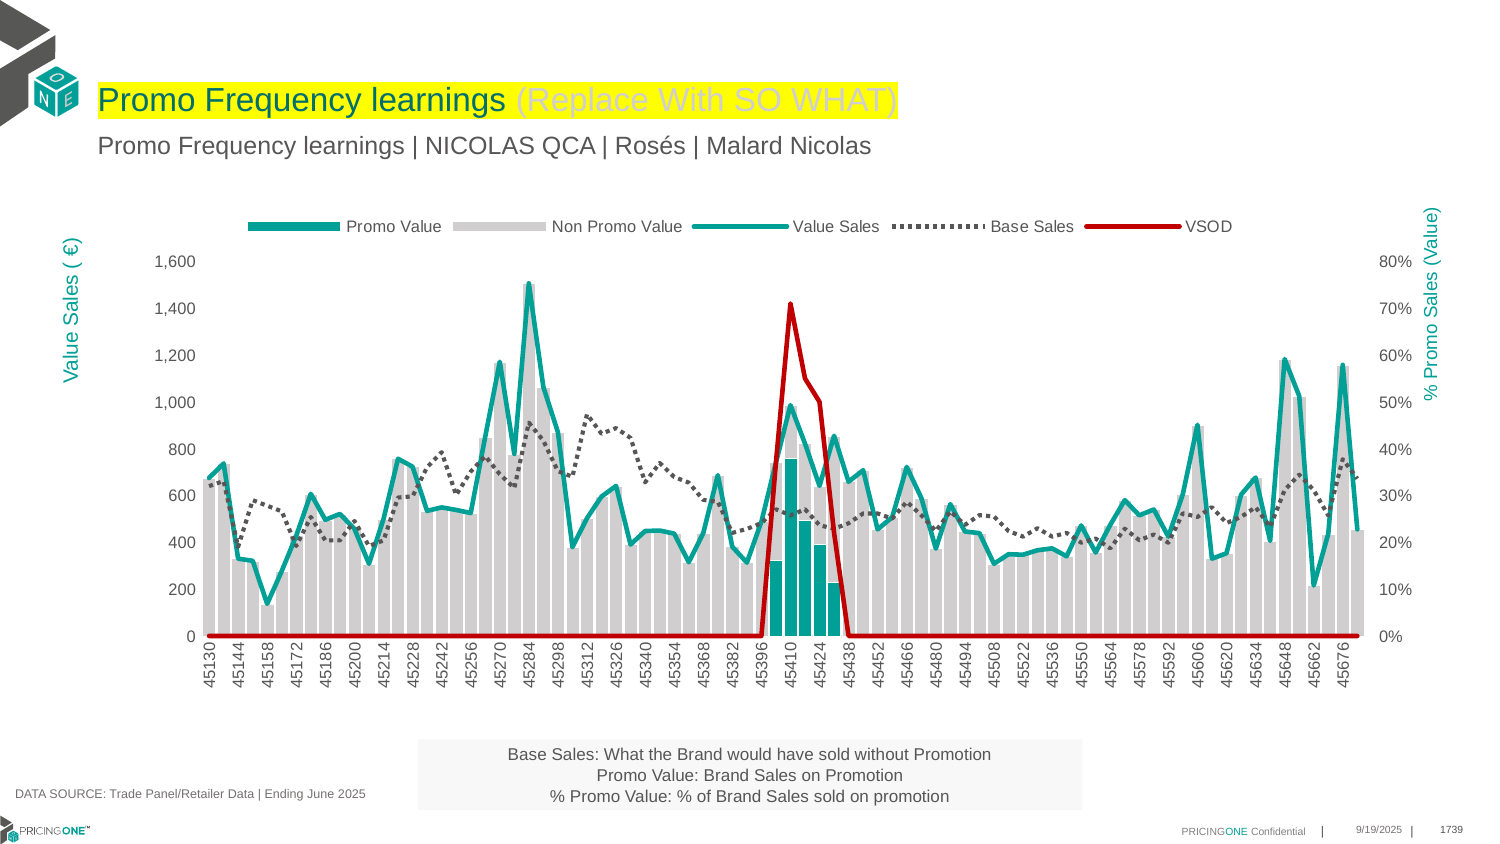

# Promo Frequency learnings (Replace With SO WHAT)
Promo Frequency learnings | NICOLAS QCA | Rosés | Malard Nicolas

### Chart

| Category | Promo Value | Non Promo Value | Value Sales | Base Sales | VSOD |
|---|---|---|---|---|---|
| 45130.0 | 0.0 | 675.0 | 675.0 | 640.0 | 0.0 |
| 45137.0 | 0.0 | 737.0 | 737.0 | 662.0 | 0.0 |
| 45144.0 | 0.0 | 330.0 | 330.0 | 380.0 | 0.0 |
| 45151.0 | 0.0 | 321.0 | 321.0 | 580.0 | 0.0 |
| 45158.0 | 0.0 | 137.0 | 137.0 | 556.0 | 0.0 |
| 45165.0 | 0.0 | 277.0 | 277.0 | 532.0 | 0.0 |
| 45172.0 | 0.0 | 428.0 | 428.0 | 384.0 | 0.0 |
| 45179.0 | 0.0 | 607.0 | 607.0 | 508.0 | 0.0 |
| 45186.0 | 0.0 | 496.0 | 496.0 | 408.0 | 0.0 |
| 45193.0 | 0.0 | 521.0 | 521.0 | 408.0 | 0.0 |
| 45200.0 | 0.0 | 457.0 | 457.0 | 491.0 | 0.0 |
| 45207.0 | 0.0 | 308.0 | 308.0 | 384.0 | 0.0 |
| 45214.0 | 0.0 | 499.0 | 499.0 | 408.0 | 0.0 |
| 45221.0 | 0.0 | 757.0 | 757.0 | 591.0 | 0.0 |
| 45228.0 | 0.0 | 723.0 | 723.0 | 596.0 | 0.0 |
| 45235.0 | 0.0 | 534.0 | 534.0 | 721.0 | 0.0 |
| 45242.0 | 0.0 | 549.0 | 549.0 | 785.0 | 0.0 |
| 45249.0 | 0.0 | 538.0 | 538.0 | 602.0 | 0.0 |
| 45256.0 | 0.0 | 525.0 | 525.0 | 702.0 | 0.0 |
| 45263.0 | 0.0 | 850.0 | 850.0 | 768.0 | 0.0 |
| 45270.0 | 0.0 | 1171.0 | 1171.0 | 691.0 | 0.0 |
| 45277.0 | 0.0 | 778.0 | 778.0 | 632.0 | 0.0 |
| 45284.0 | 0.0 | 1506.0 | 1506.0 | 911.0 | 0.0 |
| 45291.0 | 0.0 | 1063.0 | 1063.0 | 834.0 | 0.0 |
| 45298.0 | 0.0 | 871.0 | 871.0 | 704.0 | 0.0 |
| 45305.0 | 0.0 | 379.0 | 379.0 | 680.0 | 0.0 |
| 45312.0 | 0.0 | 503.0 | 503.0 | 947.0 | 0.0 |
| 45319.0 | 0.0 | 595.0 | 595.0 | 864.0 | 0.0 |
| 45326.0 | 0.0 | 641.0 | 641.0 | 888.0 | 0.0 |
| 45333.0 | 0.0 | 390.0 | 390.0 | 846.0 | 0.0 |
| 45340.0 | 0.0 | 448.0 | 448.0 | 656.0 | 0.0 |
| 45347.0 | 0.0 | 450.0 | 450.0 | 739.0 | 0.0 |
| 45354.0 | 0.0 | 437.0 | 437.0 | 679.0 | 0.0 |
| 45361.0 | 0.0 | 315.0 | 315.0 | 655.0 | 0.0 |
| 45368.0 | 0.0 | 439.0 | 439.0 | 581.0 | 0.0 |
| 45375.0 | 0.0 | 687.0 | 687.0 | 573.0 | 0.0 |
| 45382.0 | 0.0 | 381.0 | 381.0 | 440.0 | 0.0 |
| 45389.0 | 0.0 | 313.0 | 313.0 | 457.0 | 0.0 |
| 45396.0 | 0.0 | 488.0 | 488.0 | 481.0 | 0.0 |
| 45403.0 | 322.0 | 418.0 | 740.0 | 541.0 | 0.37 |
| 45410.0 | 760.0 | 226.0 | 986.0 | 515.0 | 0.71 |
| 45417.0 | 496.0 | 326.0 | 822.0 | 541.0 | 0.55 |
| 45424.0 | 390.0 | 251.0 | 641.0 | 473.0 | 0.5 |
| 45431.0 | 230.0 | 625.0 | 855.0 | 458.0 | 0.22 |
| 45438.0 | 0.0 | 659.0 | 659.0 | 481.0 | 0.0 |
| 45445.0 | 0.0 | 708.0 | 708.0 | 523.0 | 0.0 |
| 45452.0 | 0.0 | 455.0 | 455.0 | 523.0 | 0.0 |
| 45459.0 | 0.0 | 507.0 | 507.0 | 501.0 | 0.0 |
| 45466.0 | 0.0 | 722.0 | 722.0 | 573.0 | 0.0 |
| 45473.0 | 0.0 | 590.0 | 590.0 | 516.0 | 0.0 |
| 45480.0 | 0.0 | 373.0 | 373.0 | 448.0 | 0.0 |
| 45487.0 | 0.0 | 563.0 | 563.0 | 532.0 | 0.0 |
| 45494.0 | 0.0 | 446.0 | 446.0 | 474.0 | 0.0 |
| 45501.0 | 0.0 | 439.0 | 439.0 | 516.0 | 0.0 |
| 45508.0 | 0.0 | 308.0 | 308.0 | 510.0 | 0.0 |
| 45515.0 | 0.0 | 349.0 | 349.0 | 448.0 | 0.0 |
| 45522.0 | 0.0 | 347.0 | 347.0 | 424.0 | 0.0 |
| 45529.0 | 0.0 | 366.0 | 366.0 | 460.0 | 0.0 |
| 45536.0 | 0.0 | 374.0 | 374.0 | 424.0 | 0.0 |
| 45543.0 | 0.0 | 340.0 | 340.0 | 440.0 | 0.0 |
| 45550.0 | 0.0 | 472.0 | 472.0 | 398.0 | 0.0 |
| 45557.0 | 0.0 | 356.0 | 356.0 | 416.0 | 0.0 |
| 45564.0 | 0.0 | 474.0 | 474.0 | 374.0 | 0.0 |
| 45571.0 | 0.0 | 580.0 | 580.0 | 458.0 | 0.0 |
| 45578.0 | 0.0 | 515.0 | 515.0 | 409.0 | 0.0 |
| 45585.0 | 0.0 | 540.0 | 540.0 | 433.0 | 0.0 |
| 45592.0 | 0.0 | 424.0 | 424.0 | 398.0 | 0.0 |
| 45599.0 | 0.0 | 606.0 | 606.0 | 524.0 | 0.0 |
| 45606.0 | 0.0 | 902.0 | 902.0 | 508.0 | 0.0 |
| 45613.0 | 0.0 | 330.0 | 330.0 | 550.0 | 0.0 |
| 45620.0 | 0.0 | 353.0 | 353.0 | 482.0 | 0.0 |
| 45627.0 | 0.0 | 603.0 | 603.0 | 508.0 | 0.0 |
| 45634.0 | 0.0 | 677.0 | 677.0 | 550.0 | 0.0 |
| 45641.0 | 0.0 | 406.0 | 406.0 | 466.0 | 0.0 |
| 45648.0 | 0.0 | 1183.0 | 1183.0 | 623.0 | 0.0 |
| 45655.0 | 0.0 | 1025.0 | 1025.0 | 689.0 | 0.0 |
| 45662.0 | 0.0 | 215.0 | 215.0 | 623.0 | 0.0 |
| 45669.0 | 0.0 | 436.0 | 436.0 | 514.0 | 0.0 |
| 45676.0 | 0.0 | 1158.0 | 1158.0 | 755.0 | 0.0 |
| 45683.0 | 0.0 | 455.0 | 455.0 | 672.0 | 0.0 |
% Promo Sales (Value)
Value Sales ( €)
Base Sales: What the Brand would have sold without Promotion
Promo Value: Brand Sales on Promotion
% Promo Value: % of Brand Sales sold on promotion
DATA SOURCE: Trade Panel/Retailer Data | Ending June 2025

9/19/2025
1739